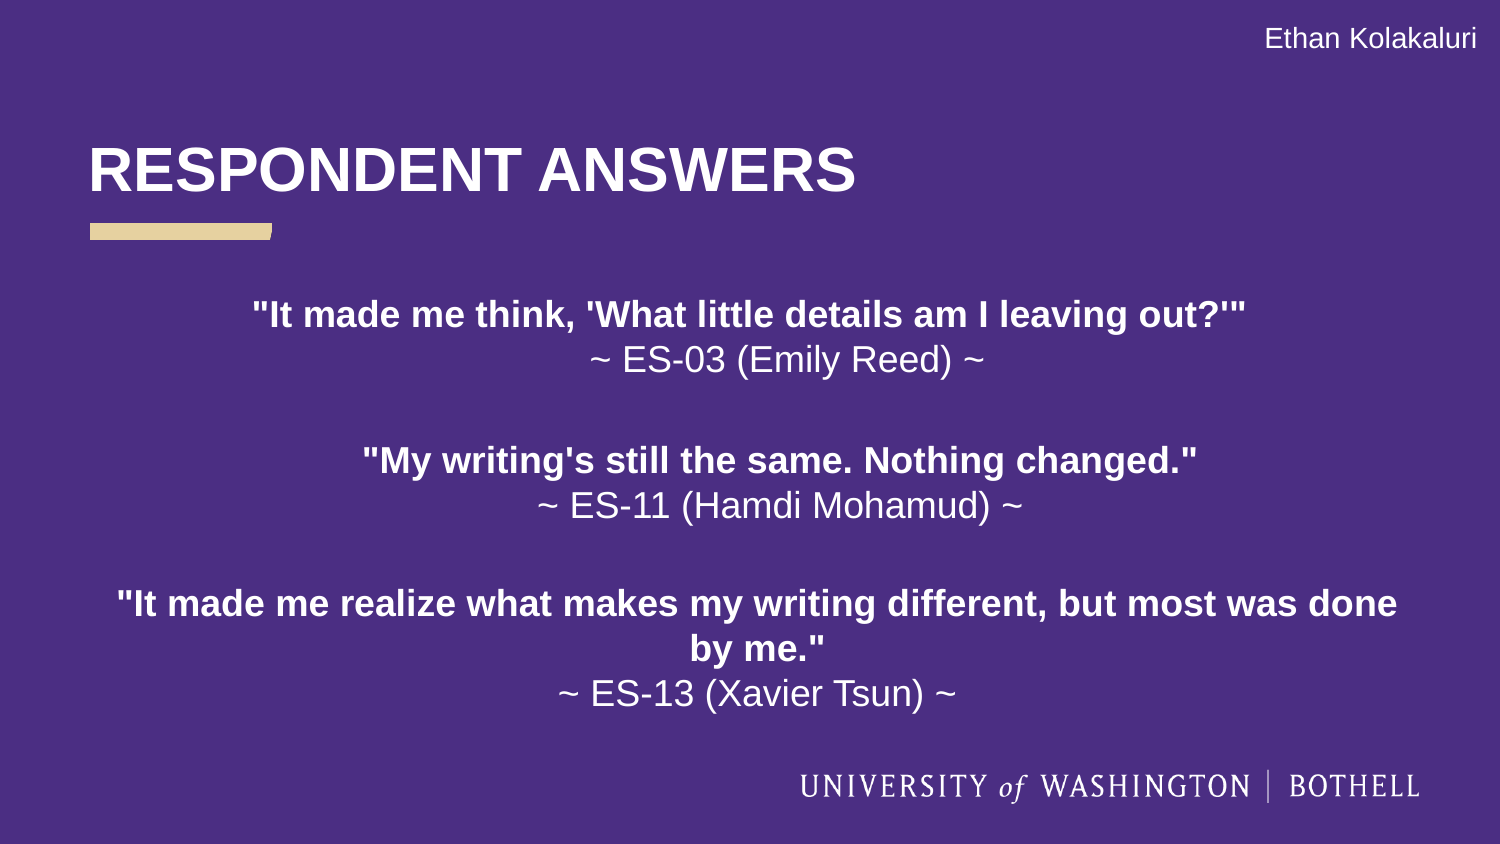

Ethan Kolakaluri
RESPONDENT ANSWERS
# "It made me think, 'What little details am I leaving out?'"
~ ES-03 (Emily Reed) ~
"My writing's still the same. Nothing changed."
~ ES-11 (Hamdi Mohamud) ~
"It made me realize what makes my writing different, but most was done by me."
~ ES-13 (Xavier Tsun) ~